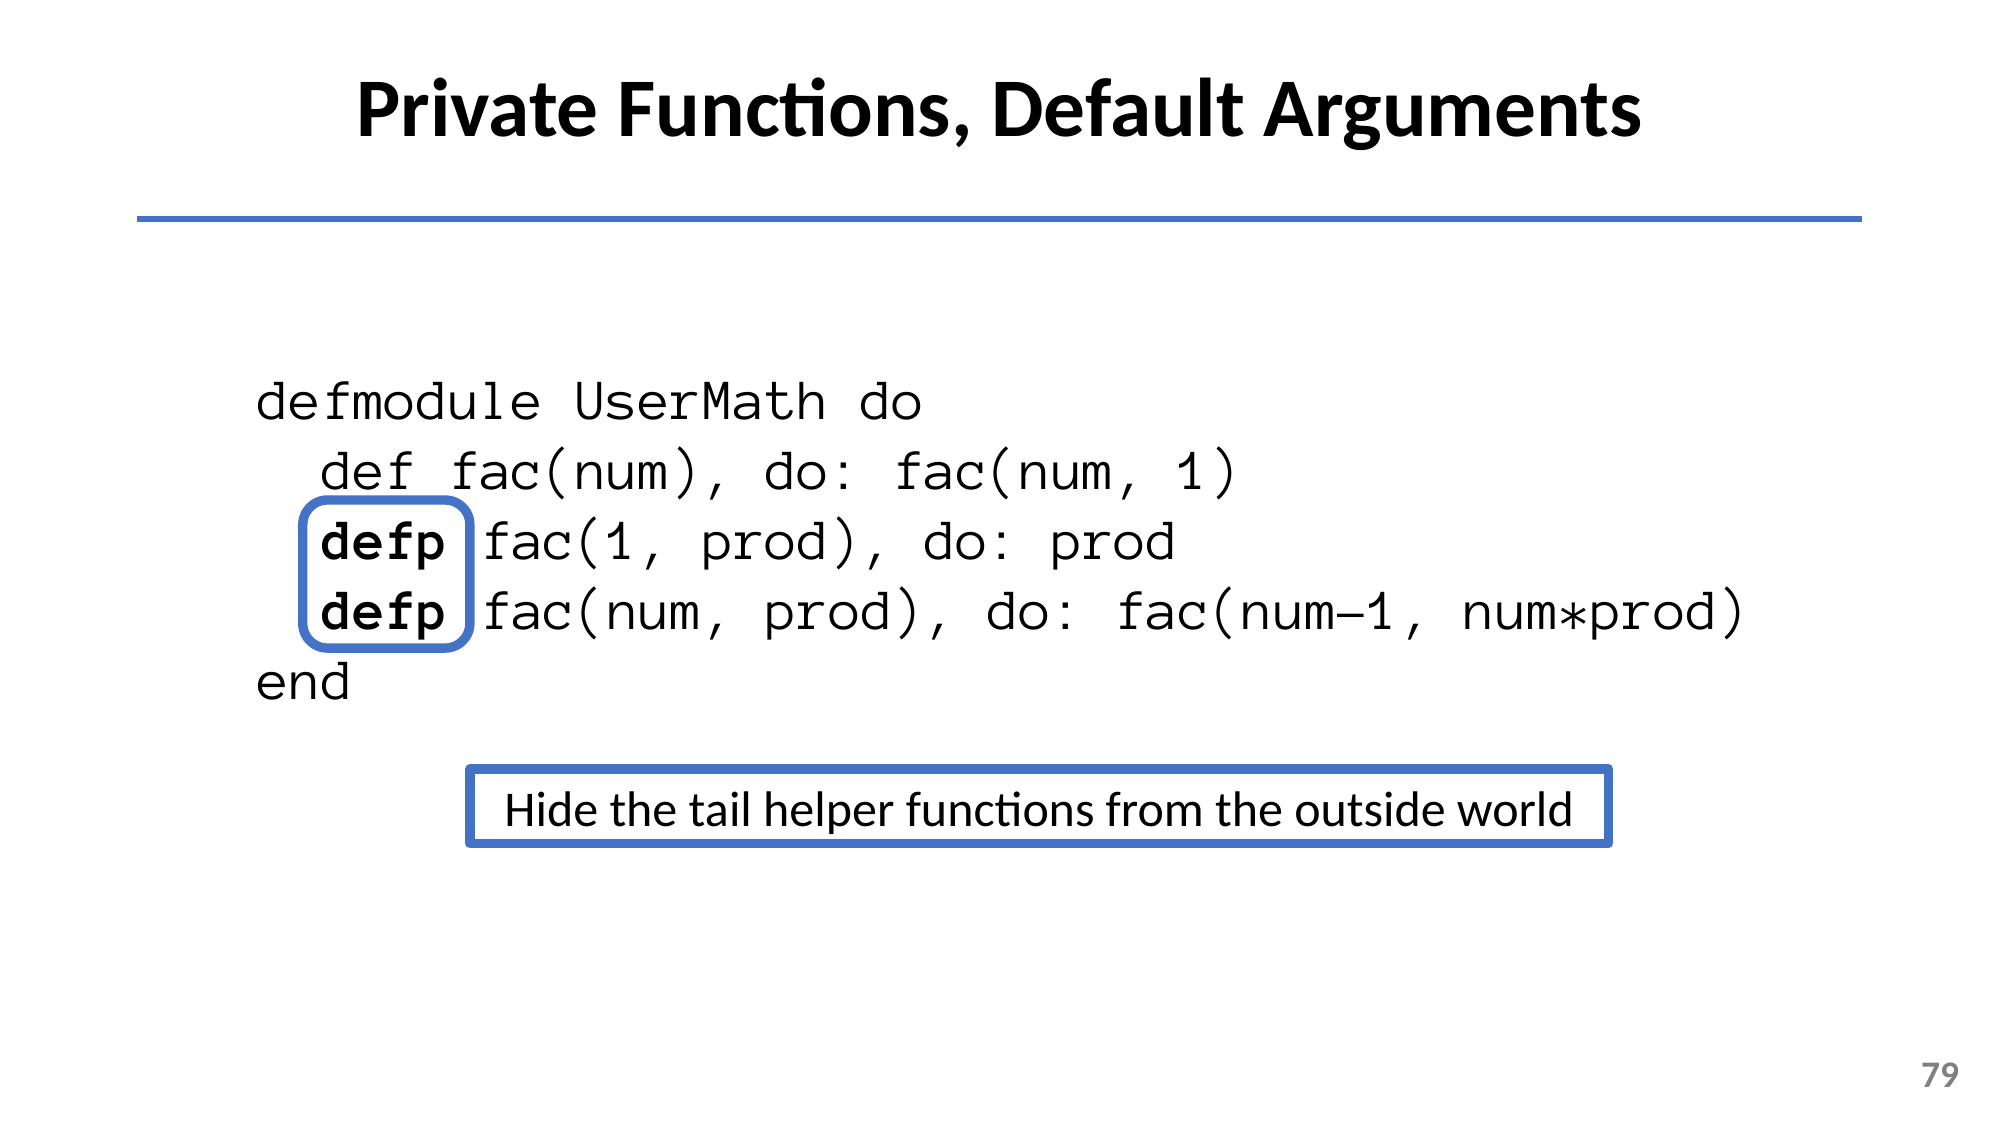

Private Functions, Default Arguments
defmodule UserMath do
  def fac(num), do: fac(num, 1)
  defp fac(1, prod), do: prod
  defp fac(num, prod), do: fac(num-1, num*prod)
end

Hide the tail helper functions from the outside world
79